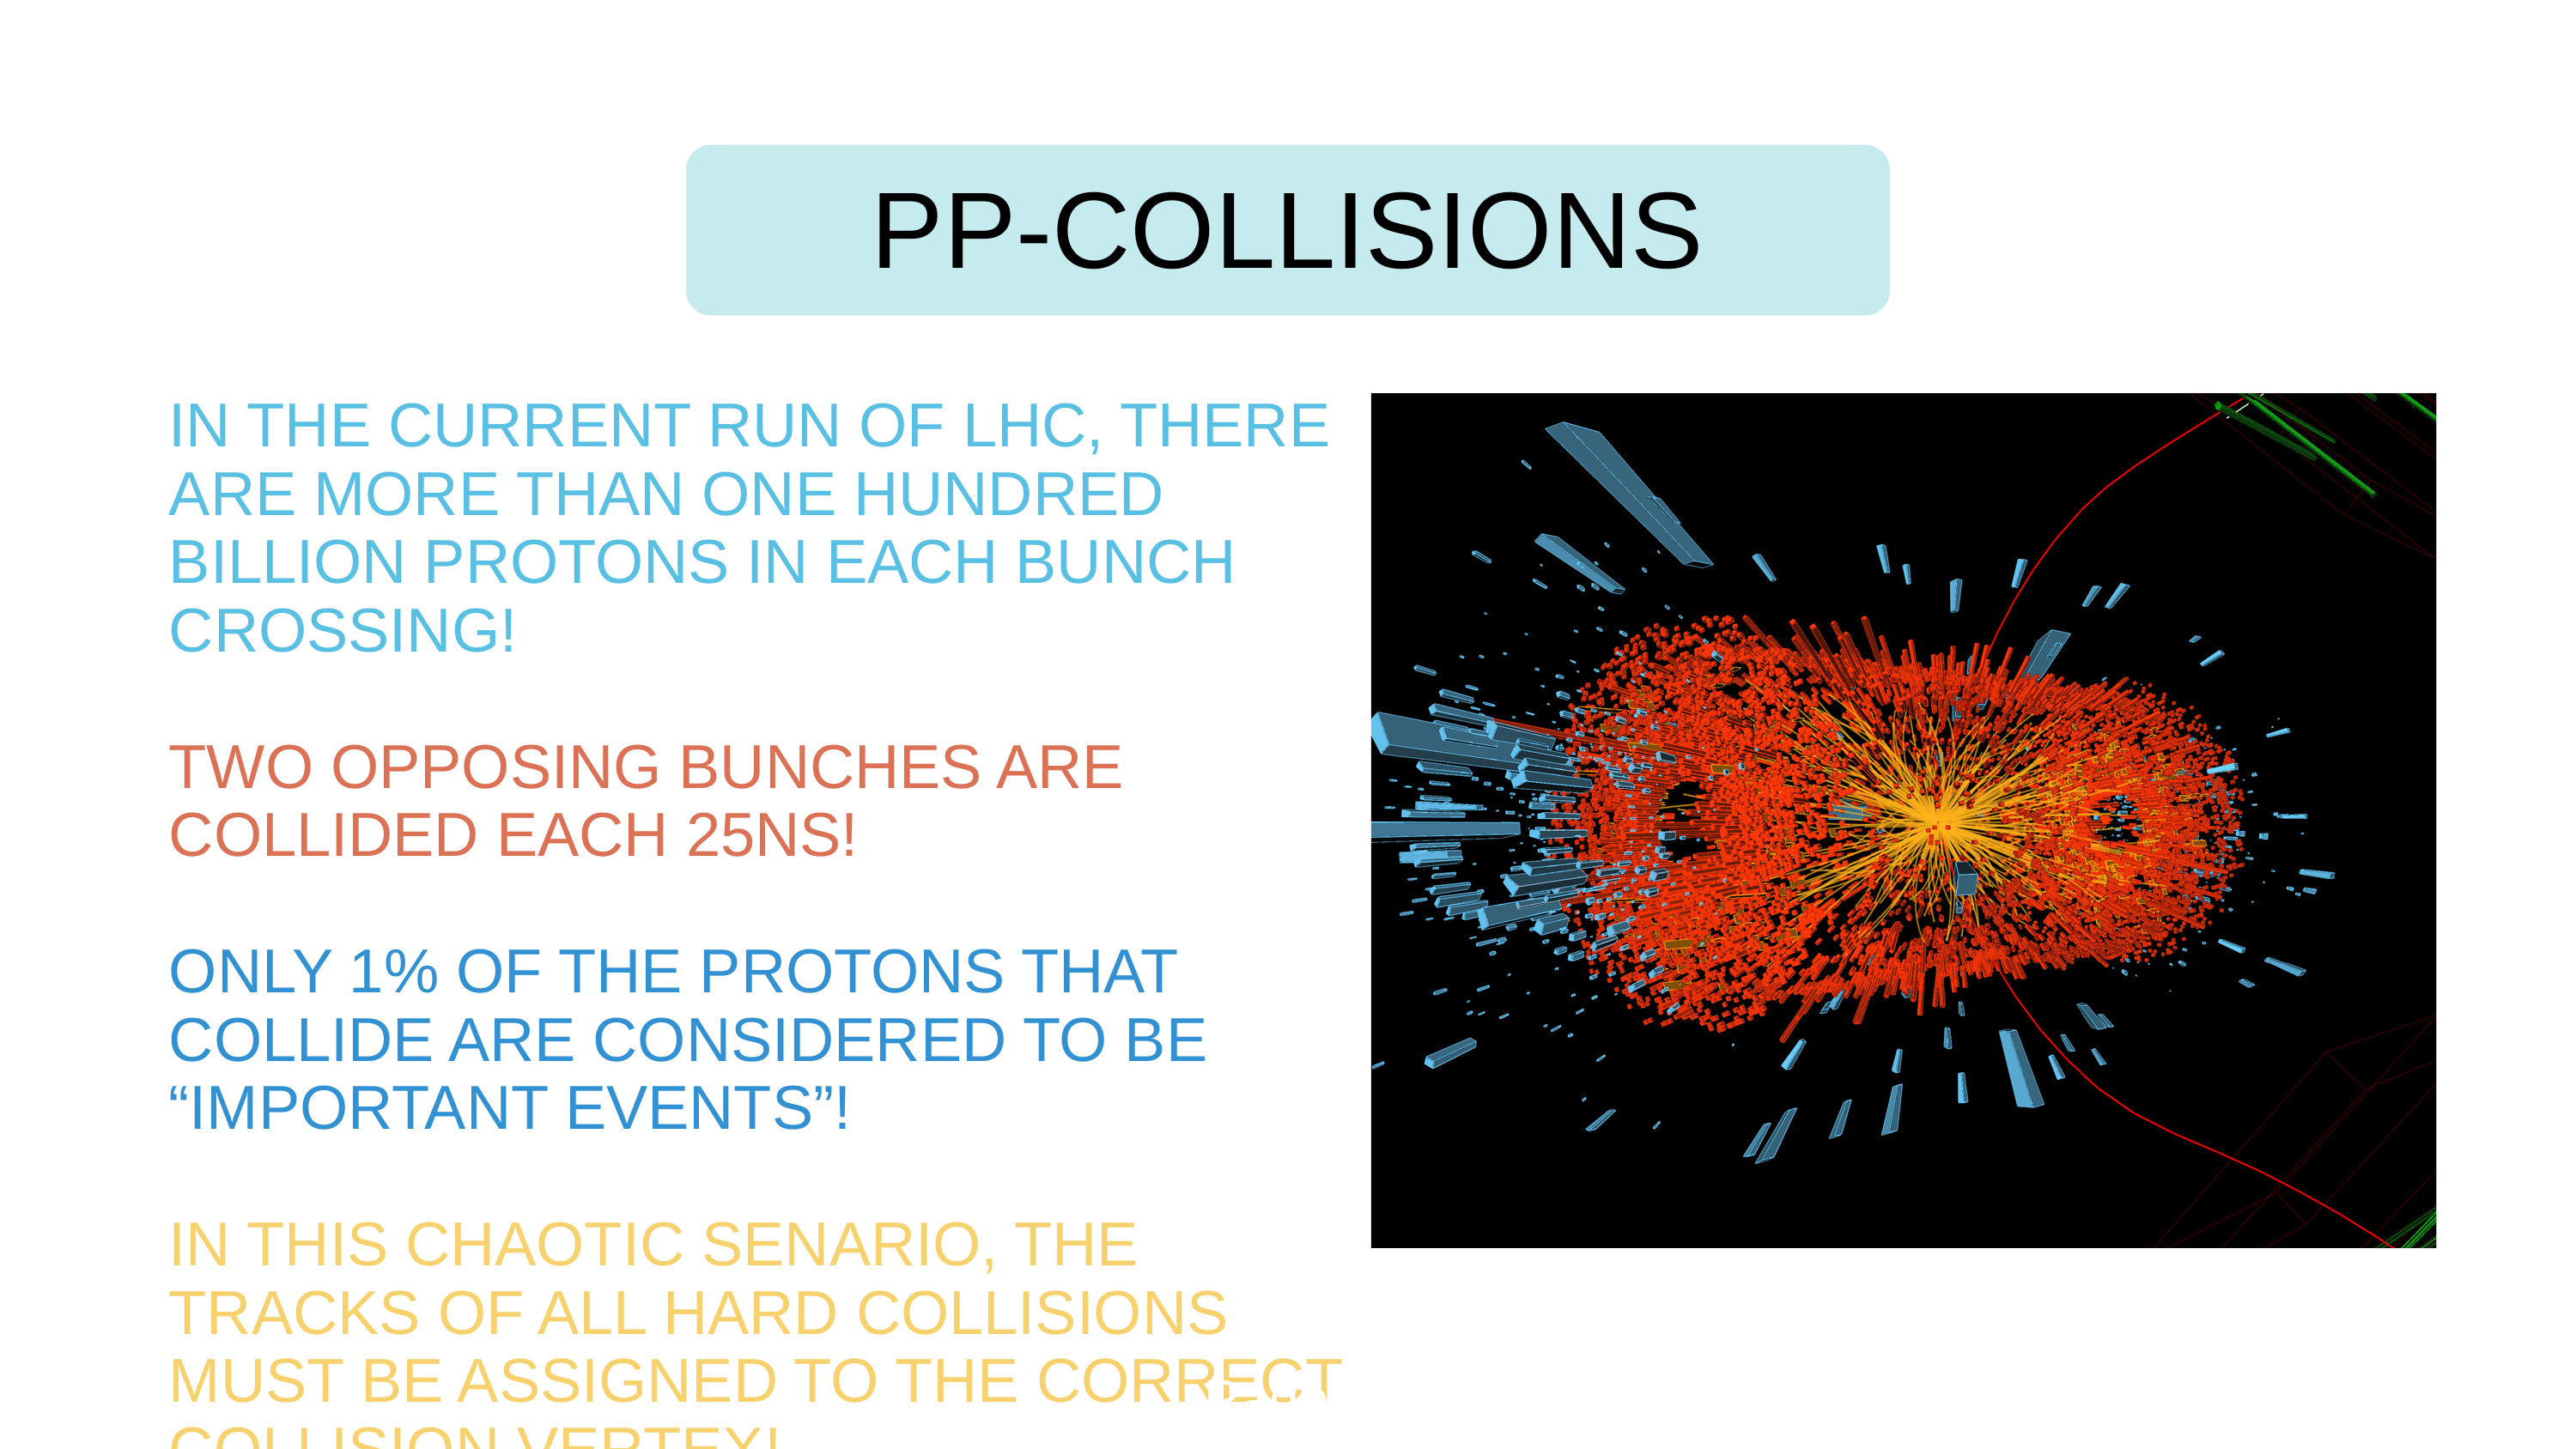

PP-COLLISIONS
IN THE CURRENT RUN OF LHC, THERE ARE MORE THAN ONE HUNDRED BILLION PROTONS IN EACH BUNCH CROSSING!

TWO OPPOSING BUNCHES ARE COLLIDED EACH 25NS!

ONLY 1% OF THE PROTONS THAT COLLIDE ARE CONSIDERED TO BE “IMPORTANT EVENTS”!

IN THIS CHAOTIC SENARIO, THE TRACKS OF ALL HARD COLLISIONS MUST BE ASSIGNED TO THE CORRECT COLLISION VERTEX!

Page.15